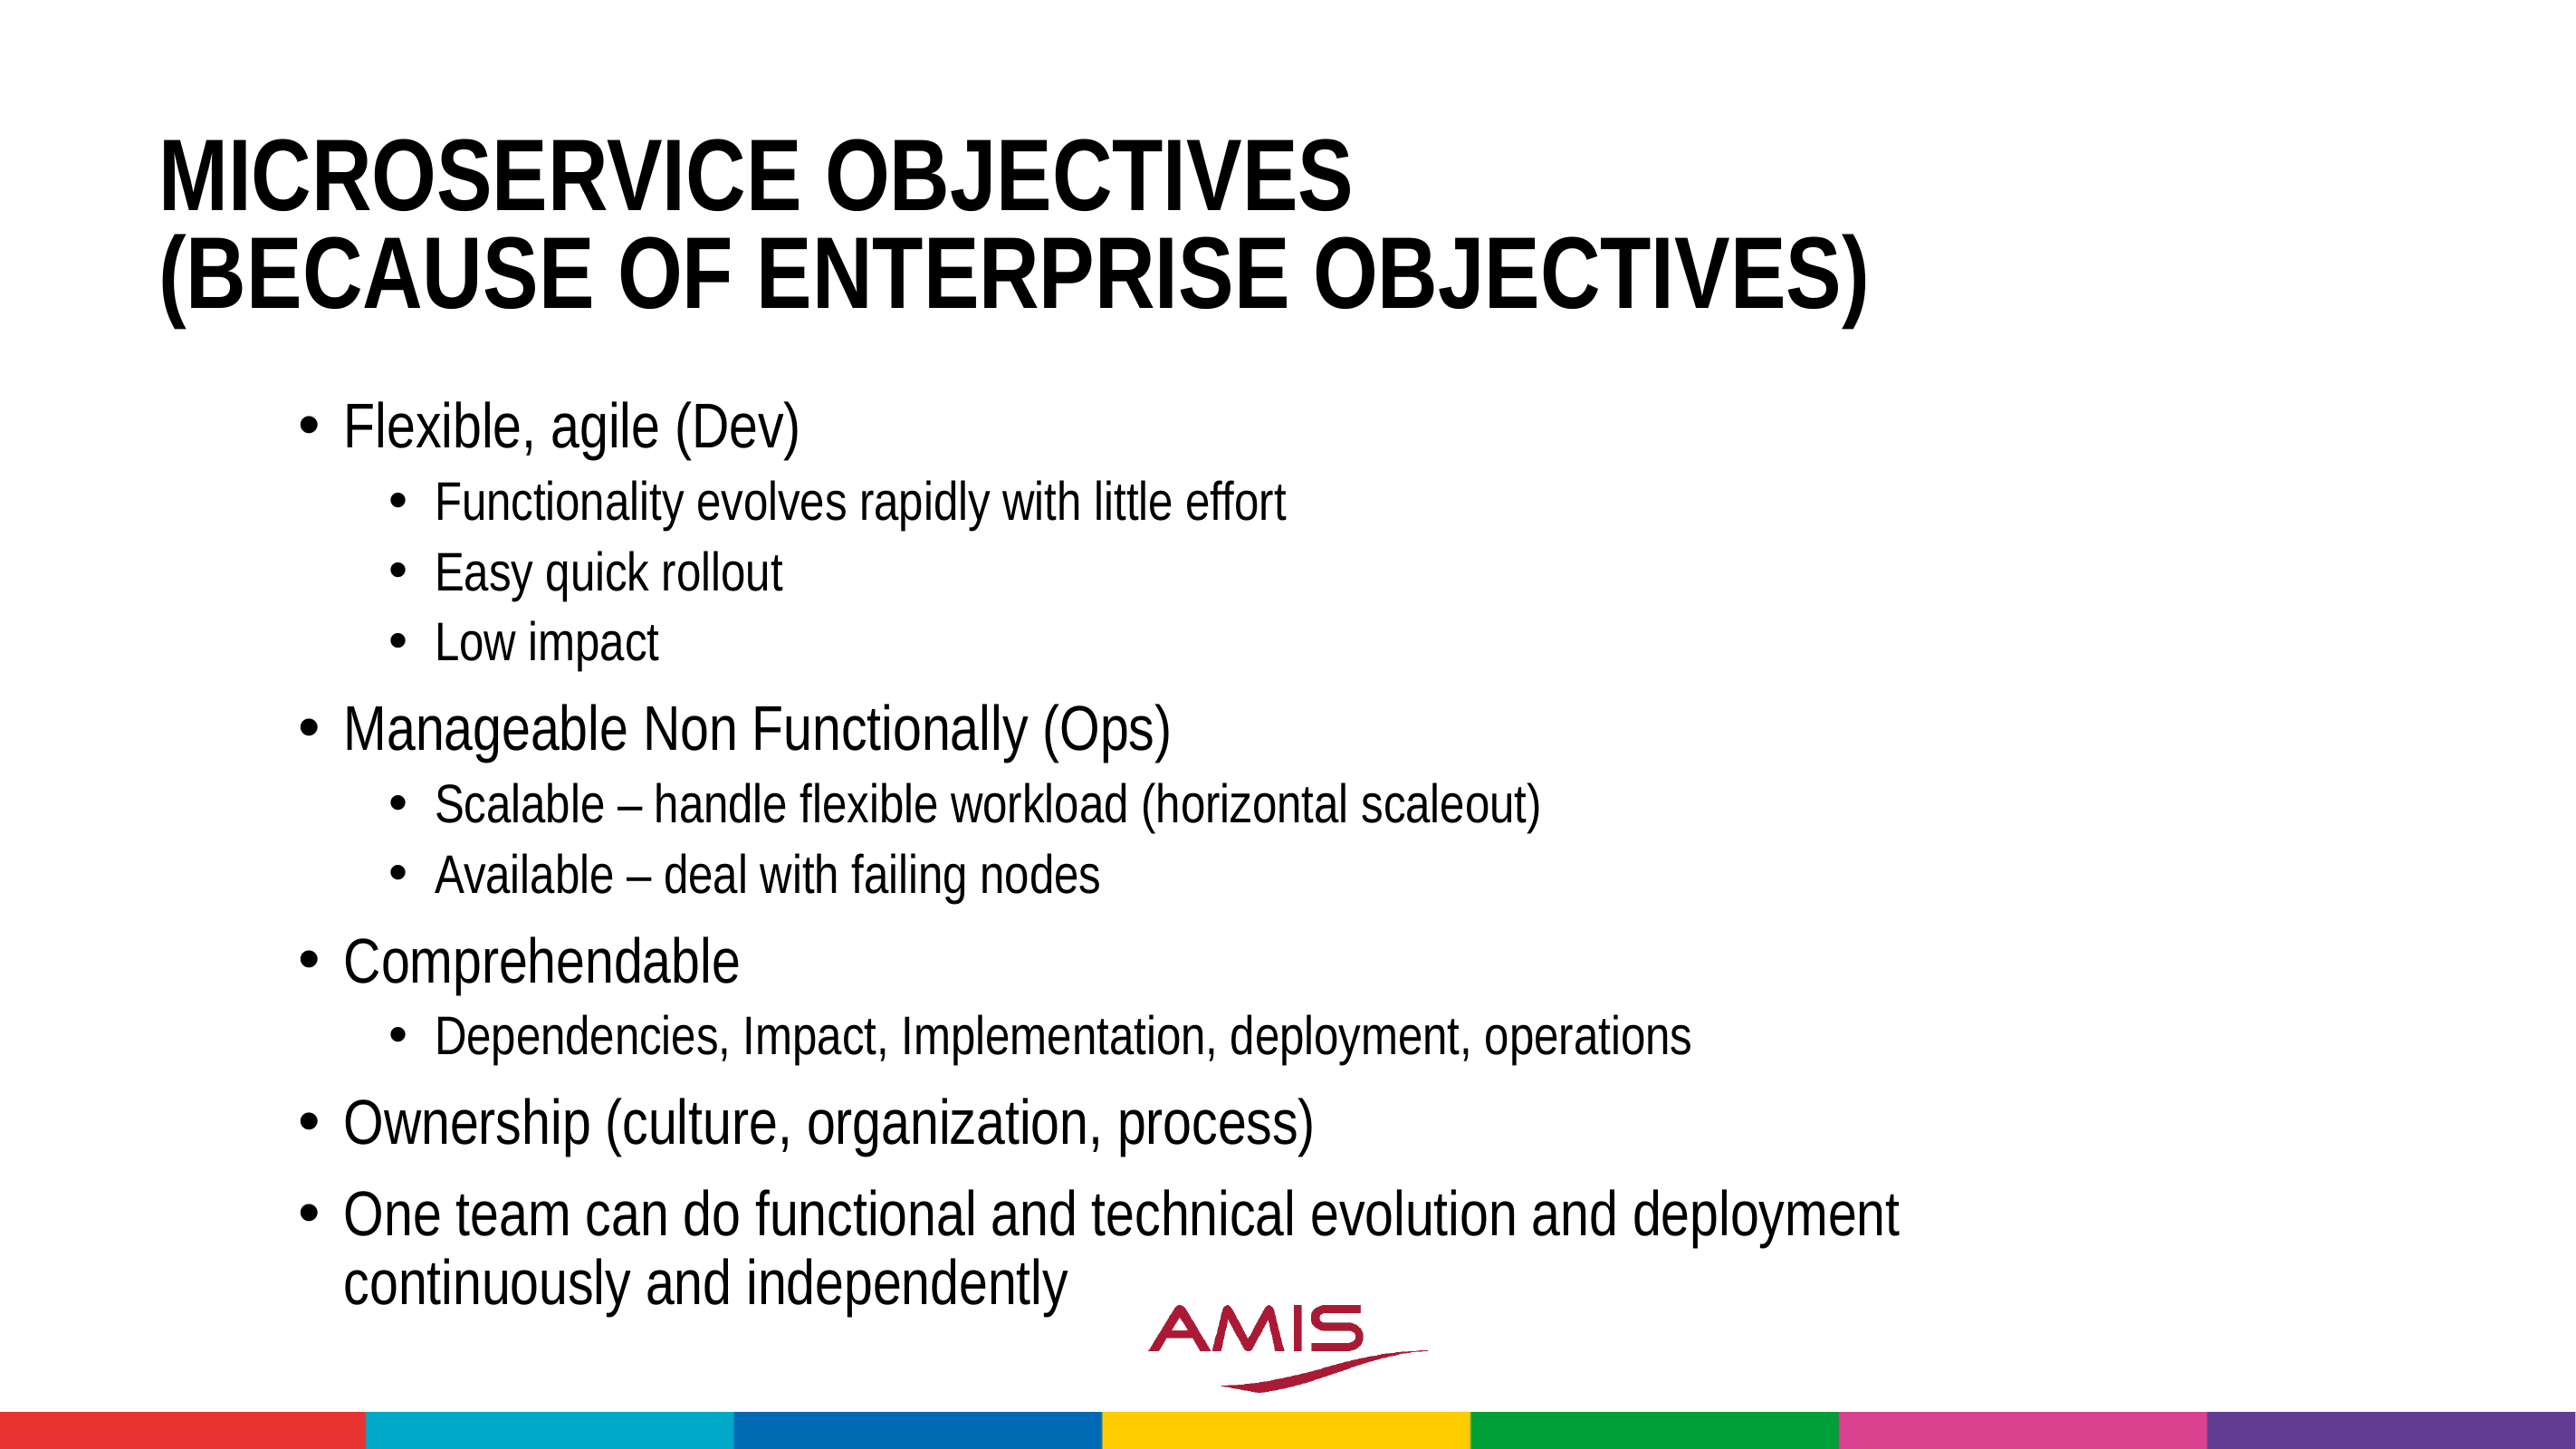

# Microservice objectives (because of enterprise objectives)
Flexible, agile (Dev)
Functionality evolves rapidly with little effort
Easy quick rollout
Low impact
Manageable Non Functionally (Ops)
Scalable – handle flexible workload (horizontal scaleout)
Available – deal with failing nodes
Comprehendable
Dependencies, Impact, Implementation, deployment, operations
Ownership (culture, organization, process)
One team can do functional and technical evolution and deployment continuously and independently